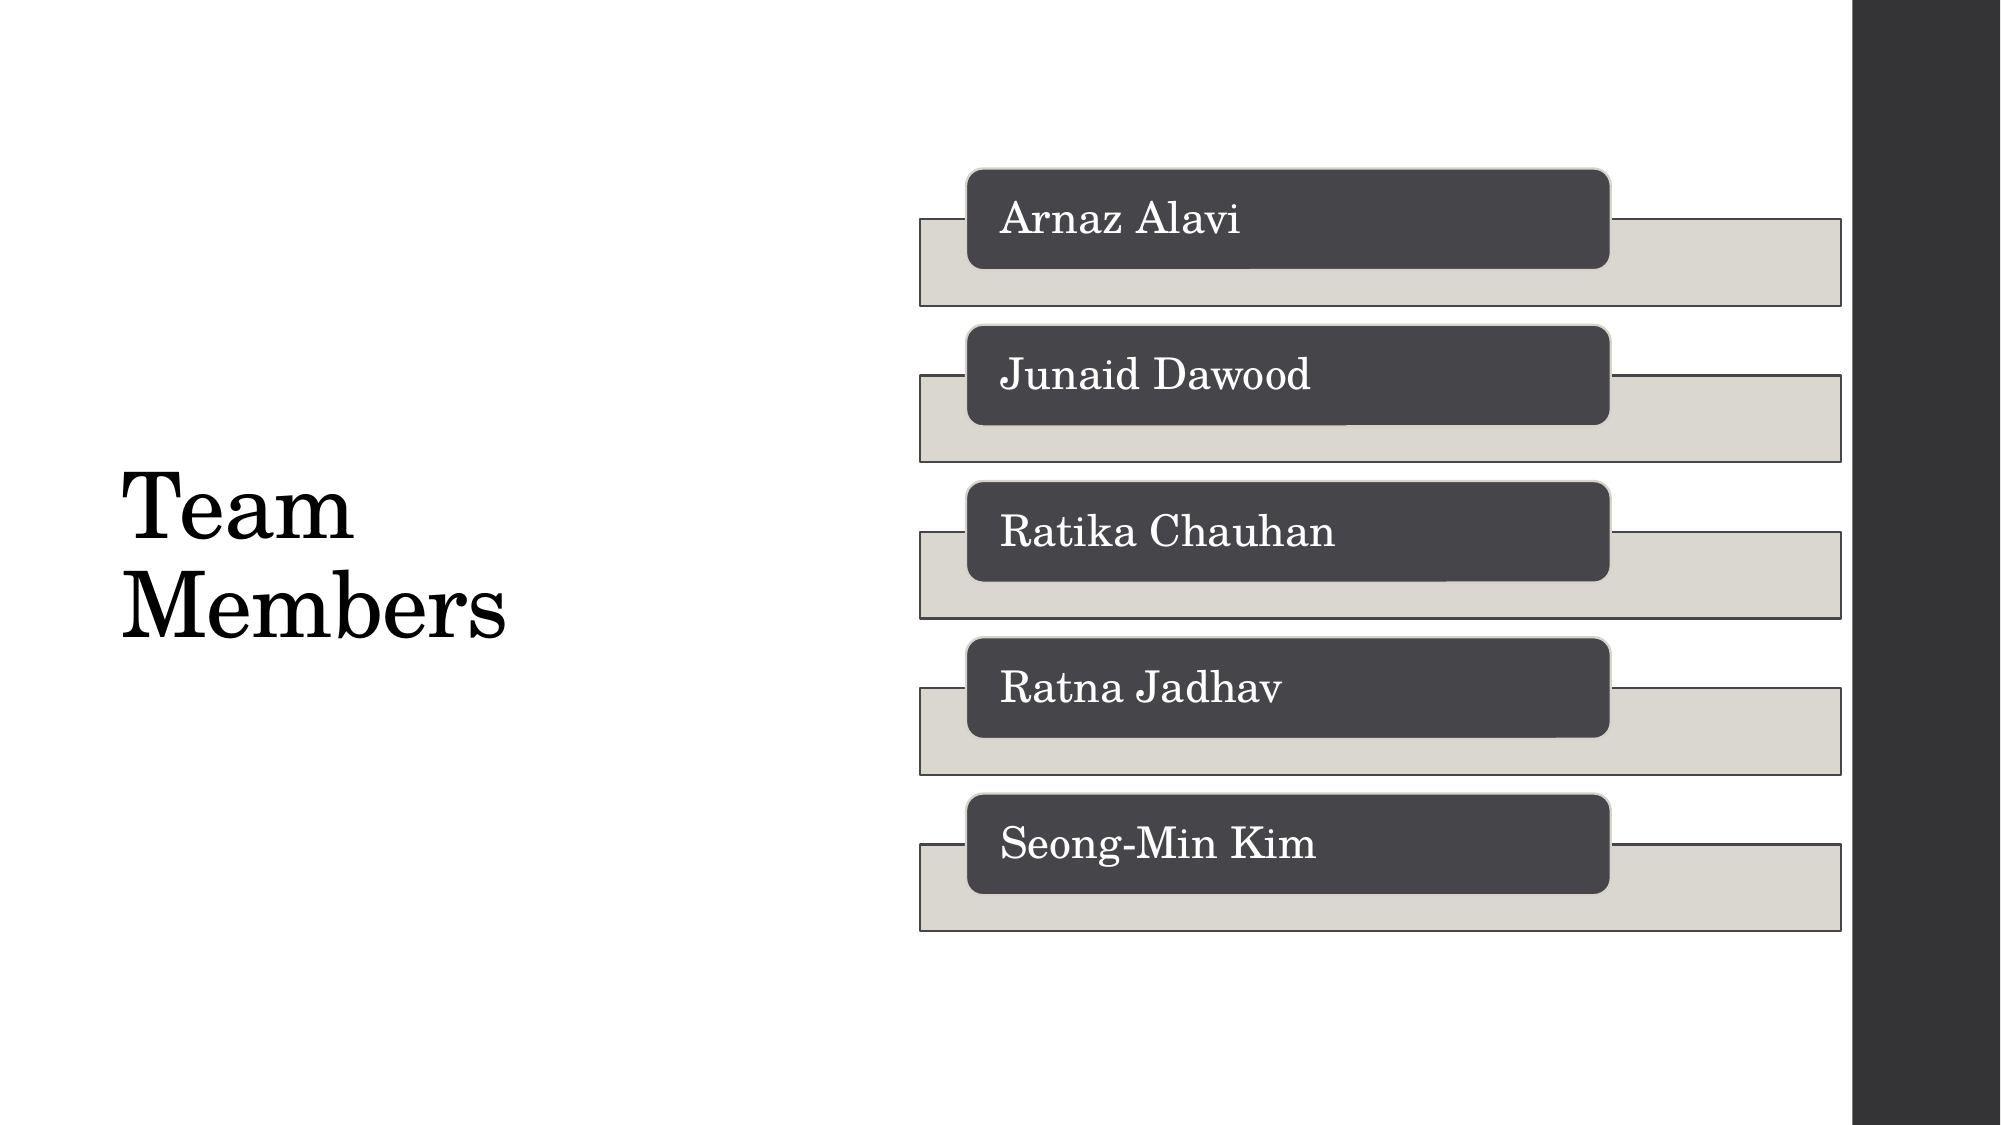

Arnaz Alavi
Junaid Dawood
Ratika Chauhan
Ratna Jadhav
Seong-Min Kim
# Team Members